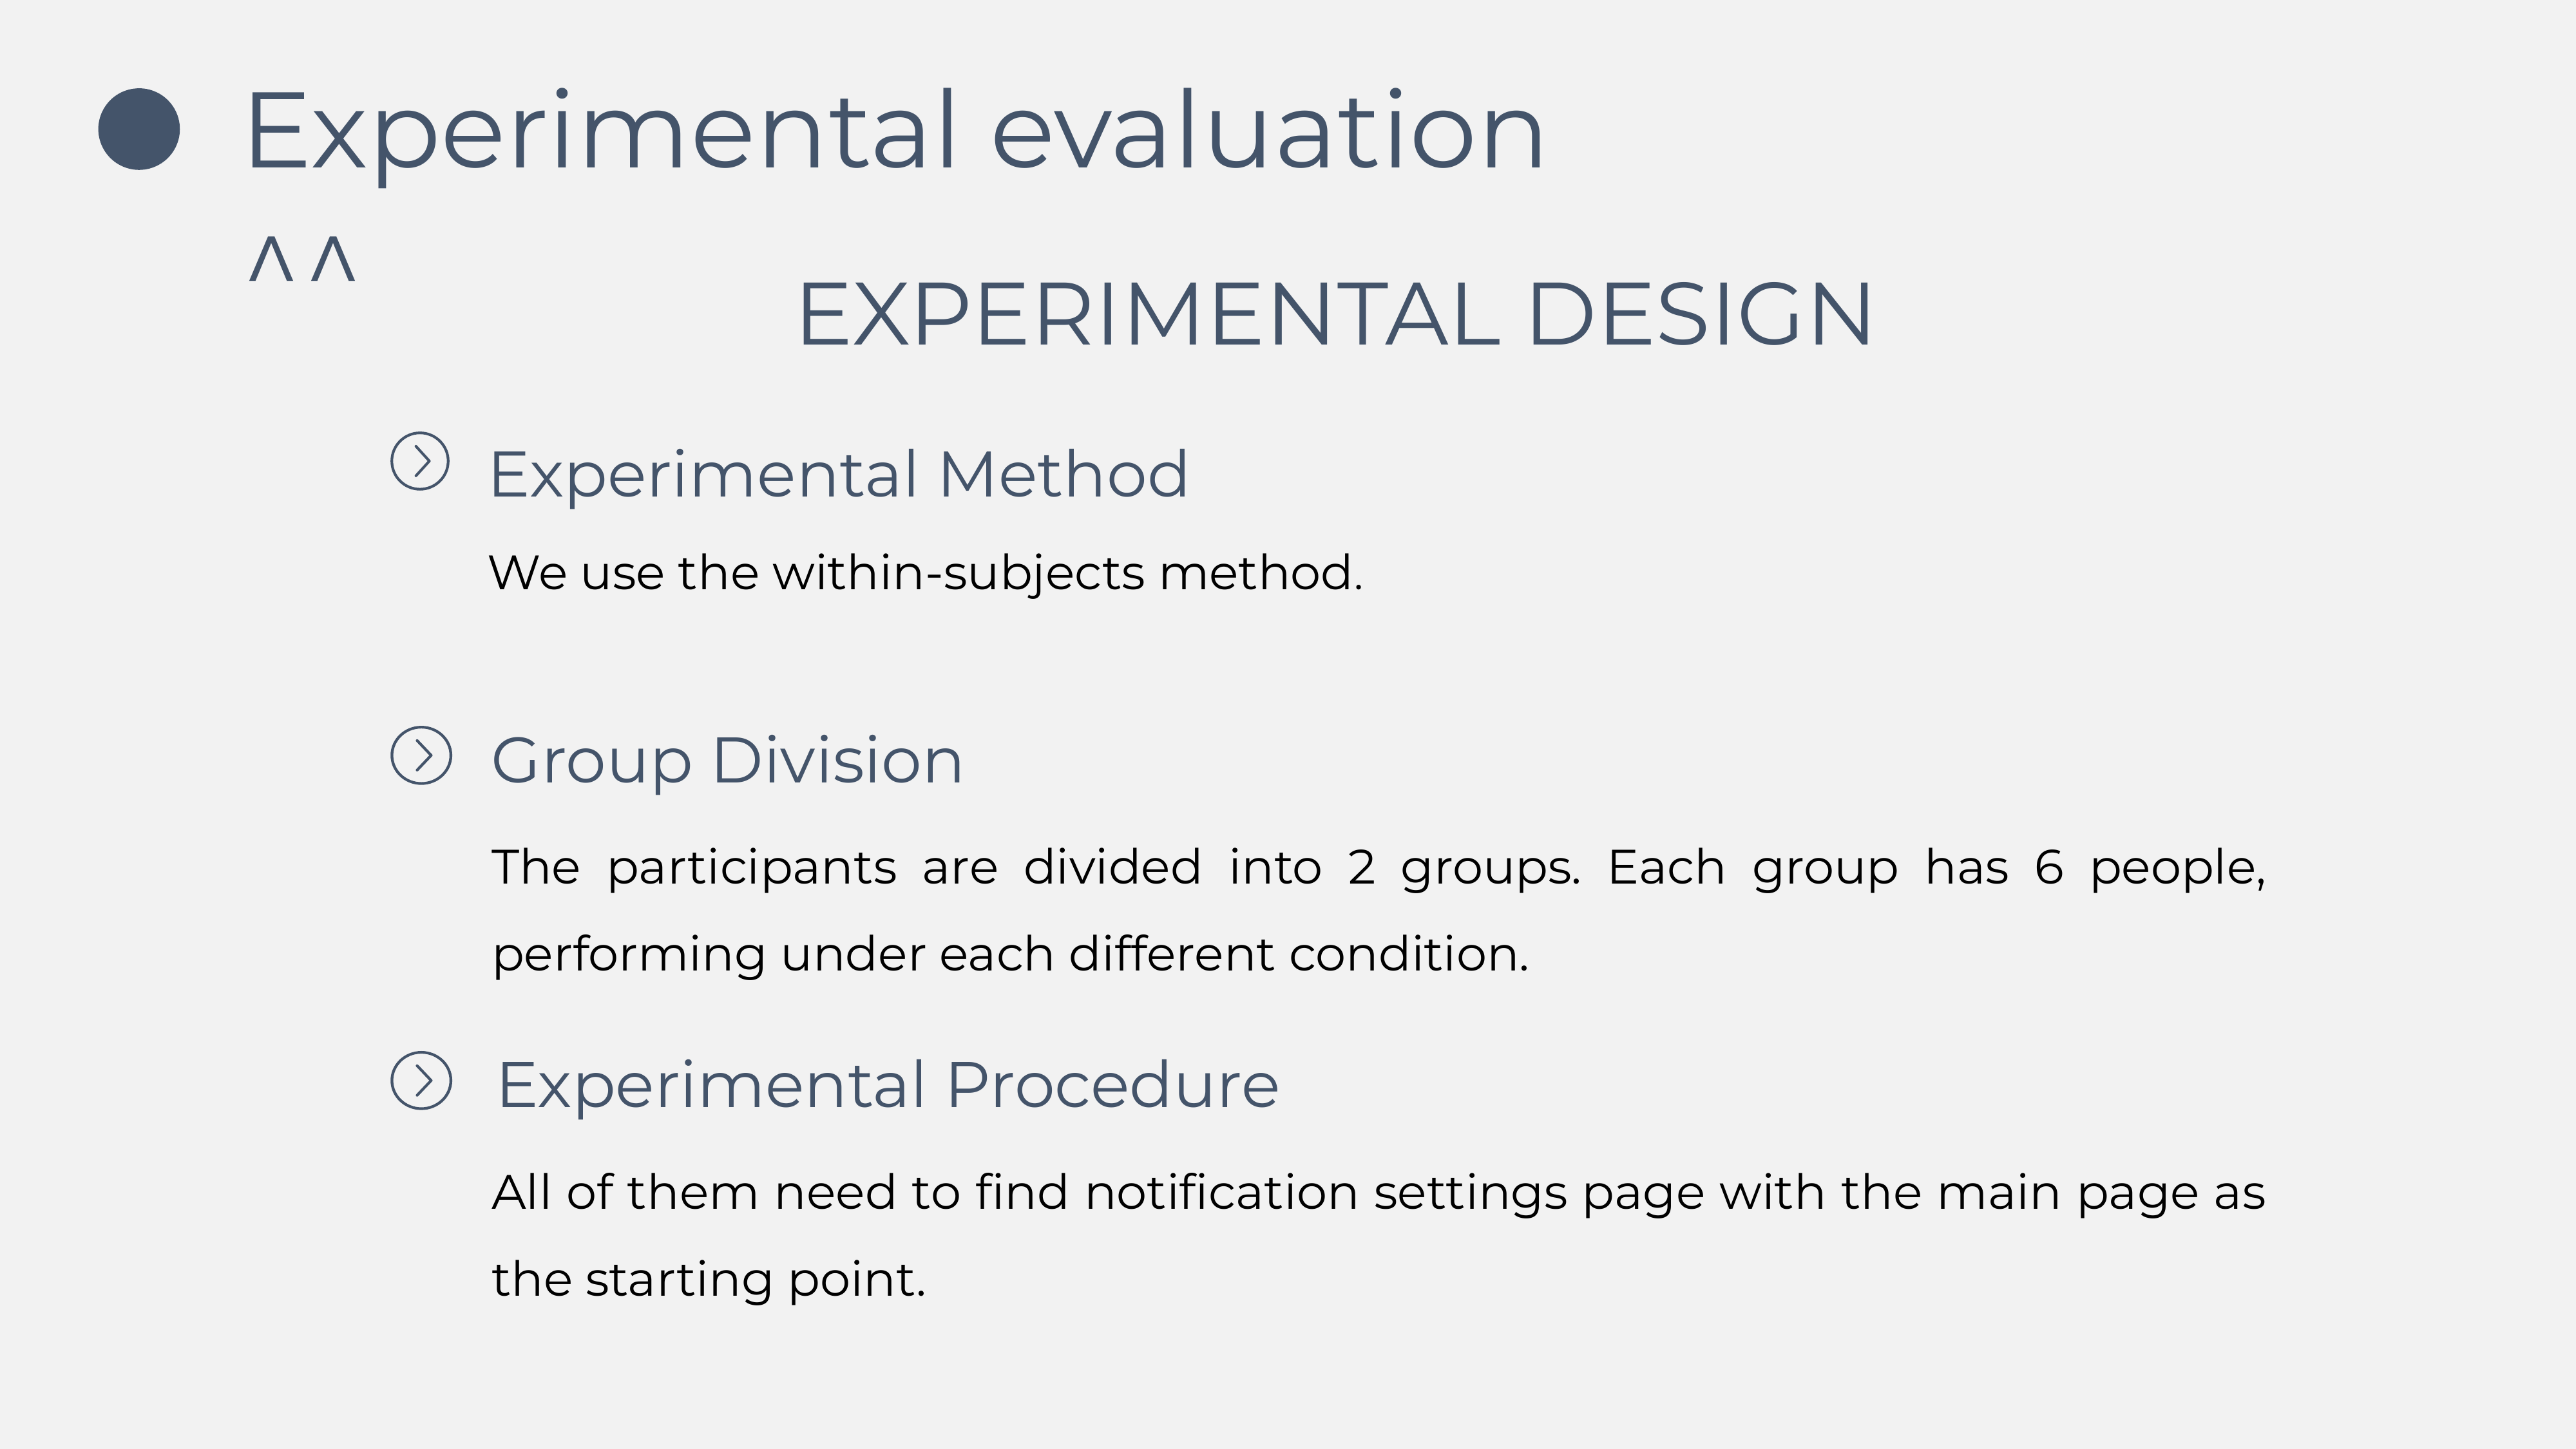

Experimental evaluation
^^

EXPERIMENTAL DESIGN
Experimental Method

We use the within-subjects method.
Group Division

The participants are divided into 2 groups. Each group has 6 people, performing under each different condition.
Experimental Procedure

All of them need to find notification settings page with the main page as the starting point.